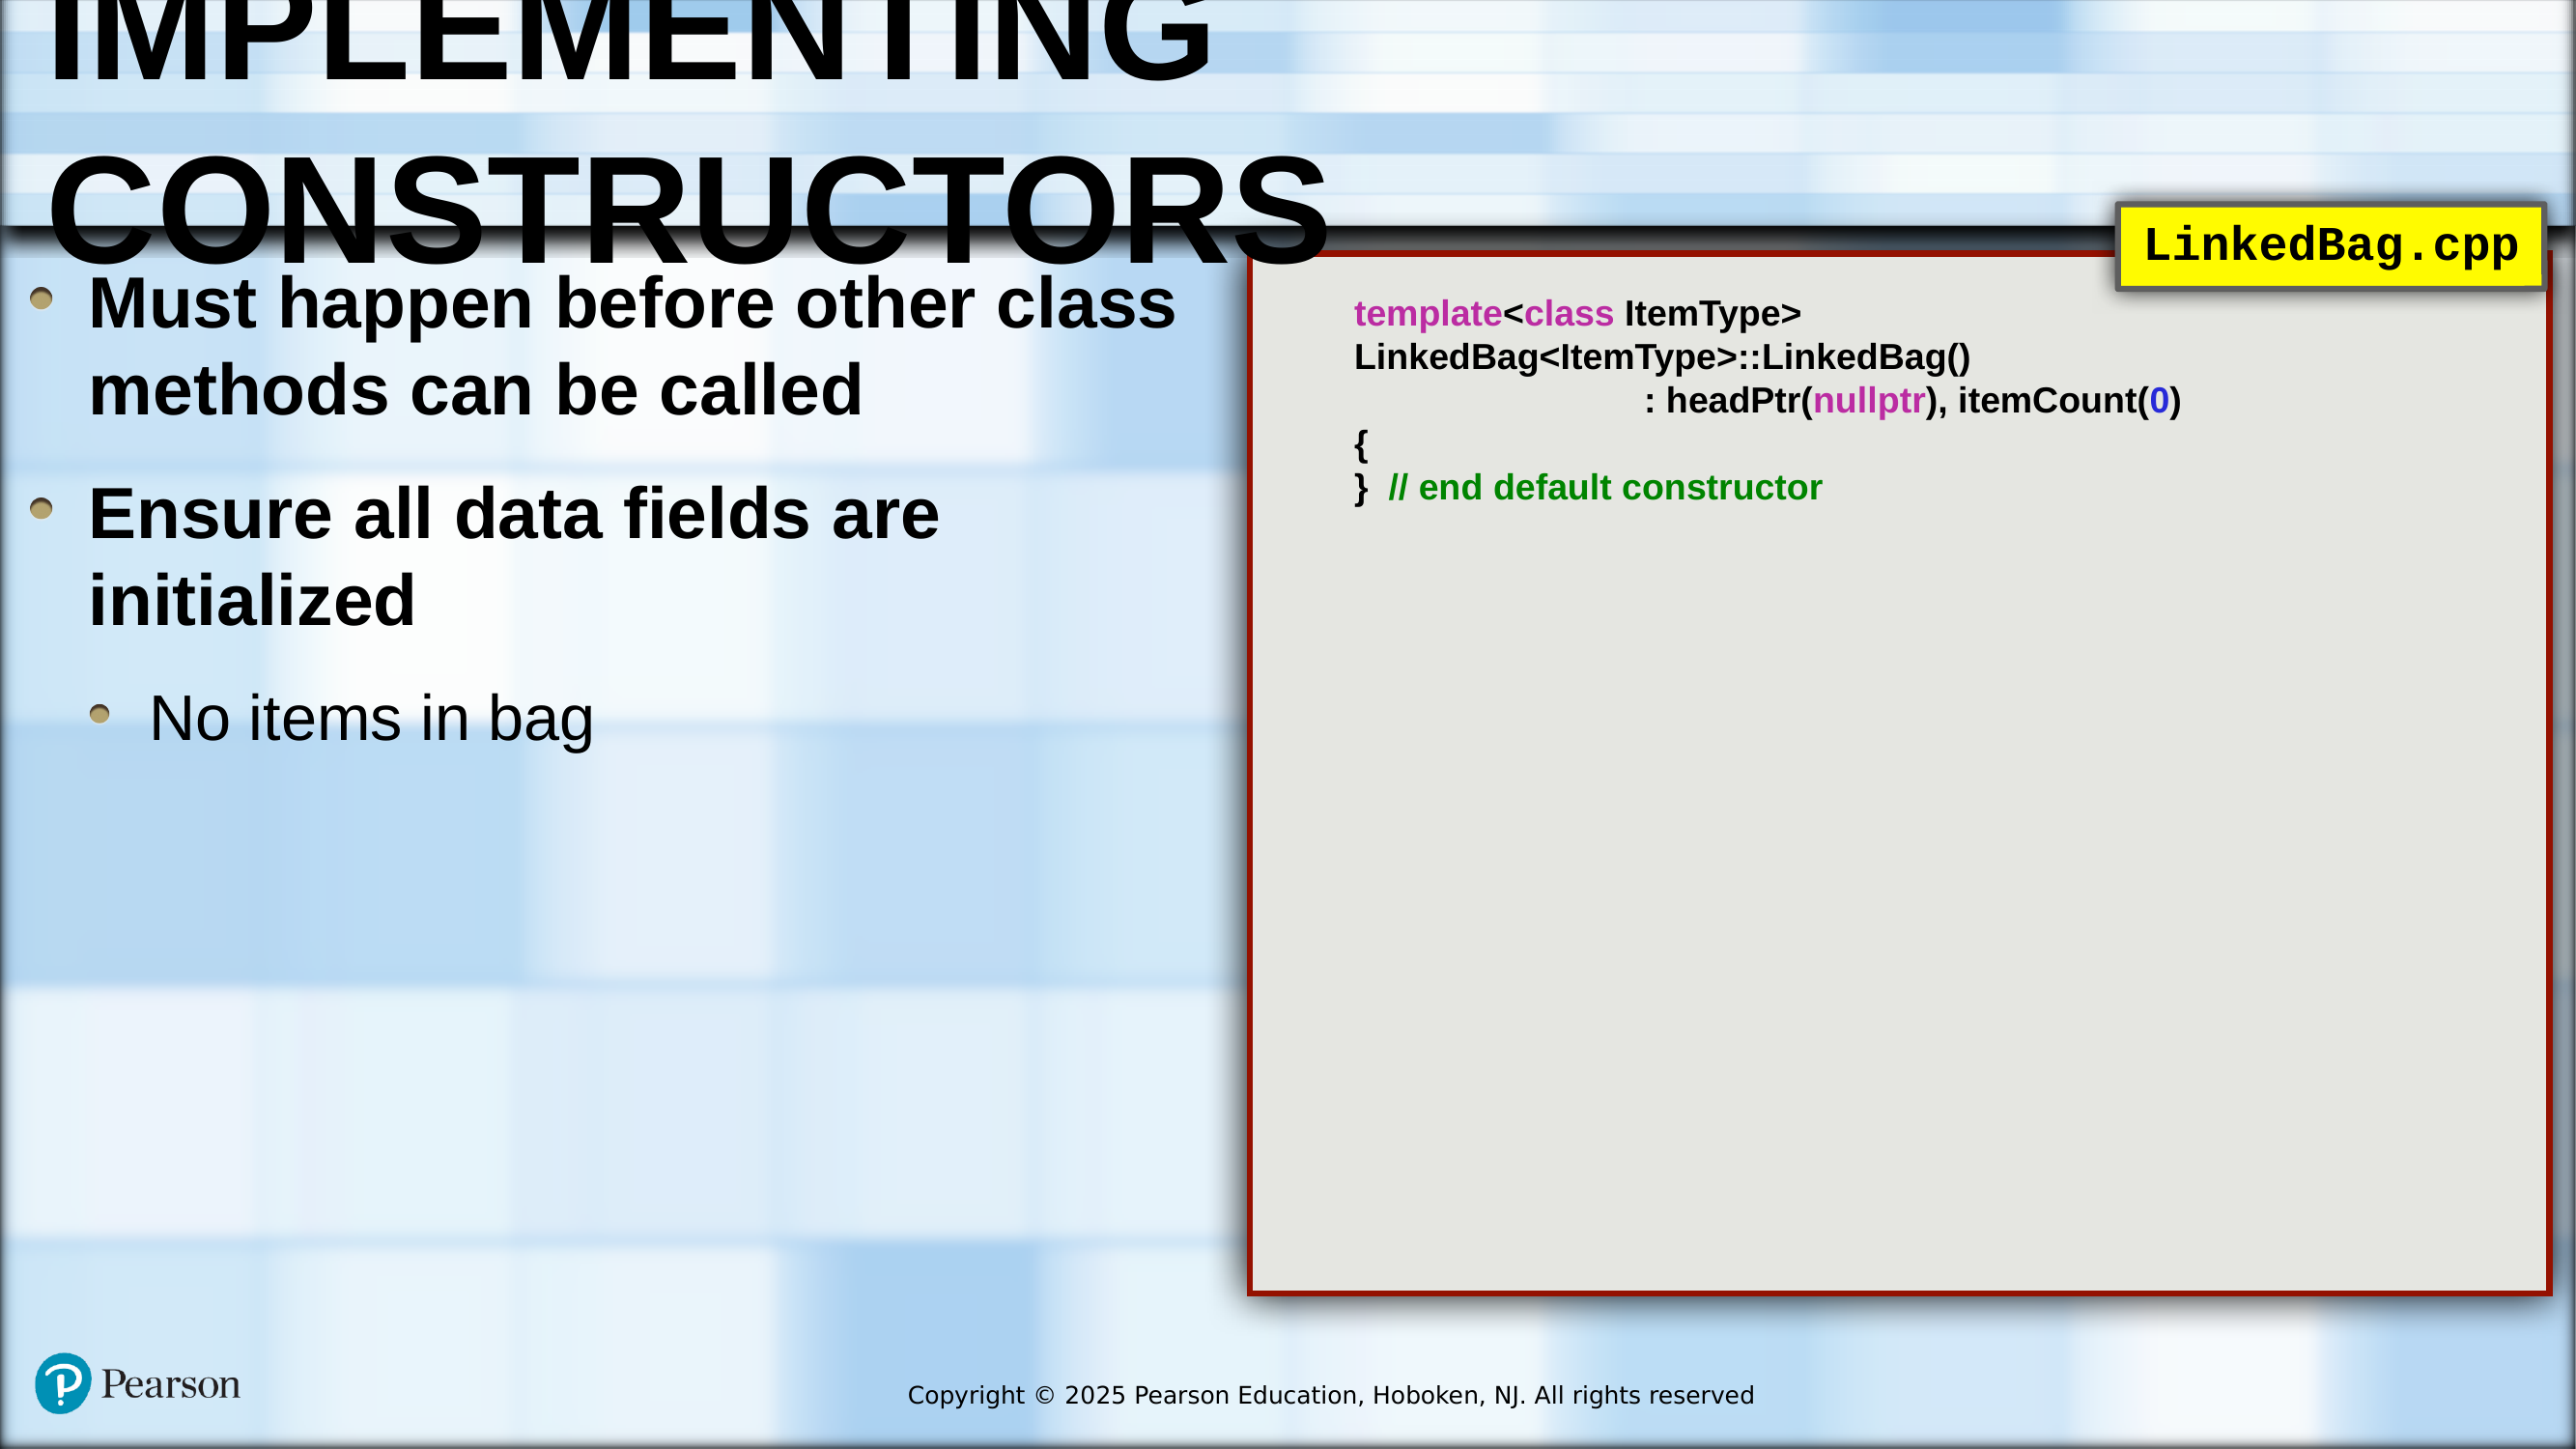

# Implementing Constructors
LinkedBag.cpp
Must happen before other class methods can be called
Ensure all data fields are initialized
No items in bag

template<class ItemType>
LinkedBag<ItemType>::LinkedBag()
: headPtr(nullptr), itemCount(0)
{
}  // end default constructor